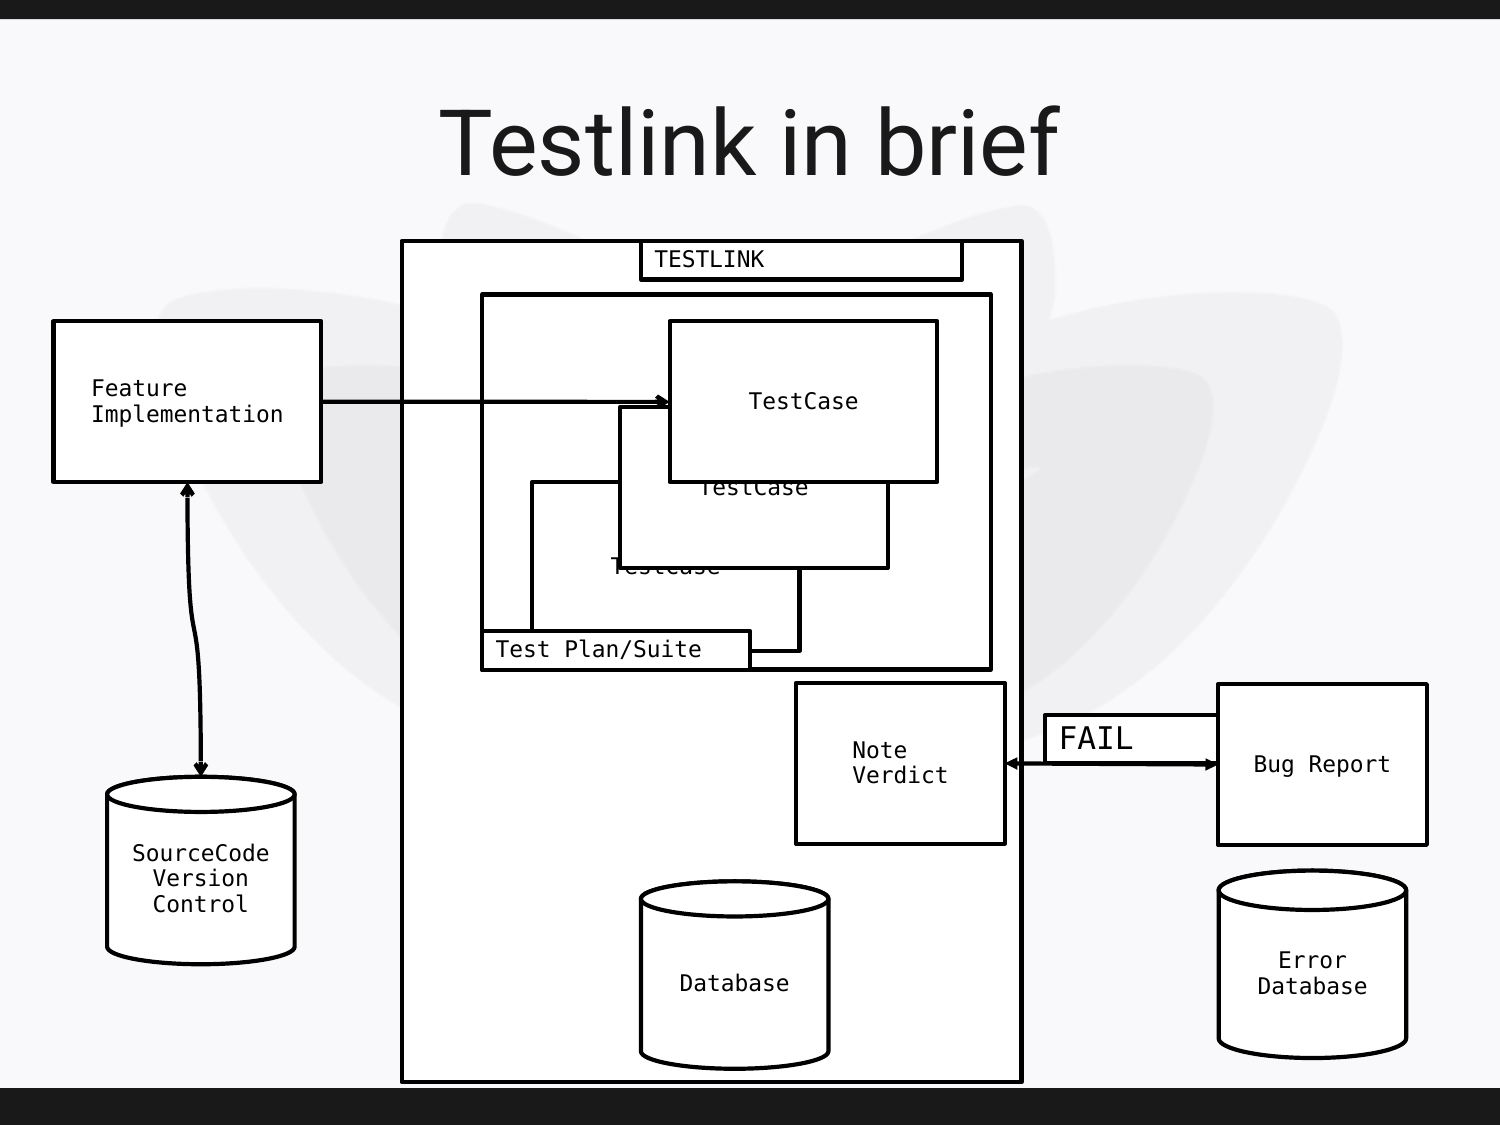

# Testlink in brief
TESTLINK

Feature
Implementation
TestCase

TestCase
TestCase
Test Plan/Suite
Note
Verdict
Bug Report
FAIL
SourceCode
Version
Control
Error
Database
Database